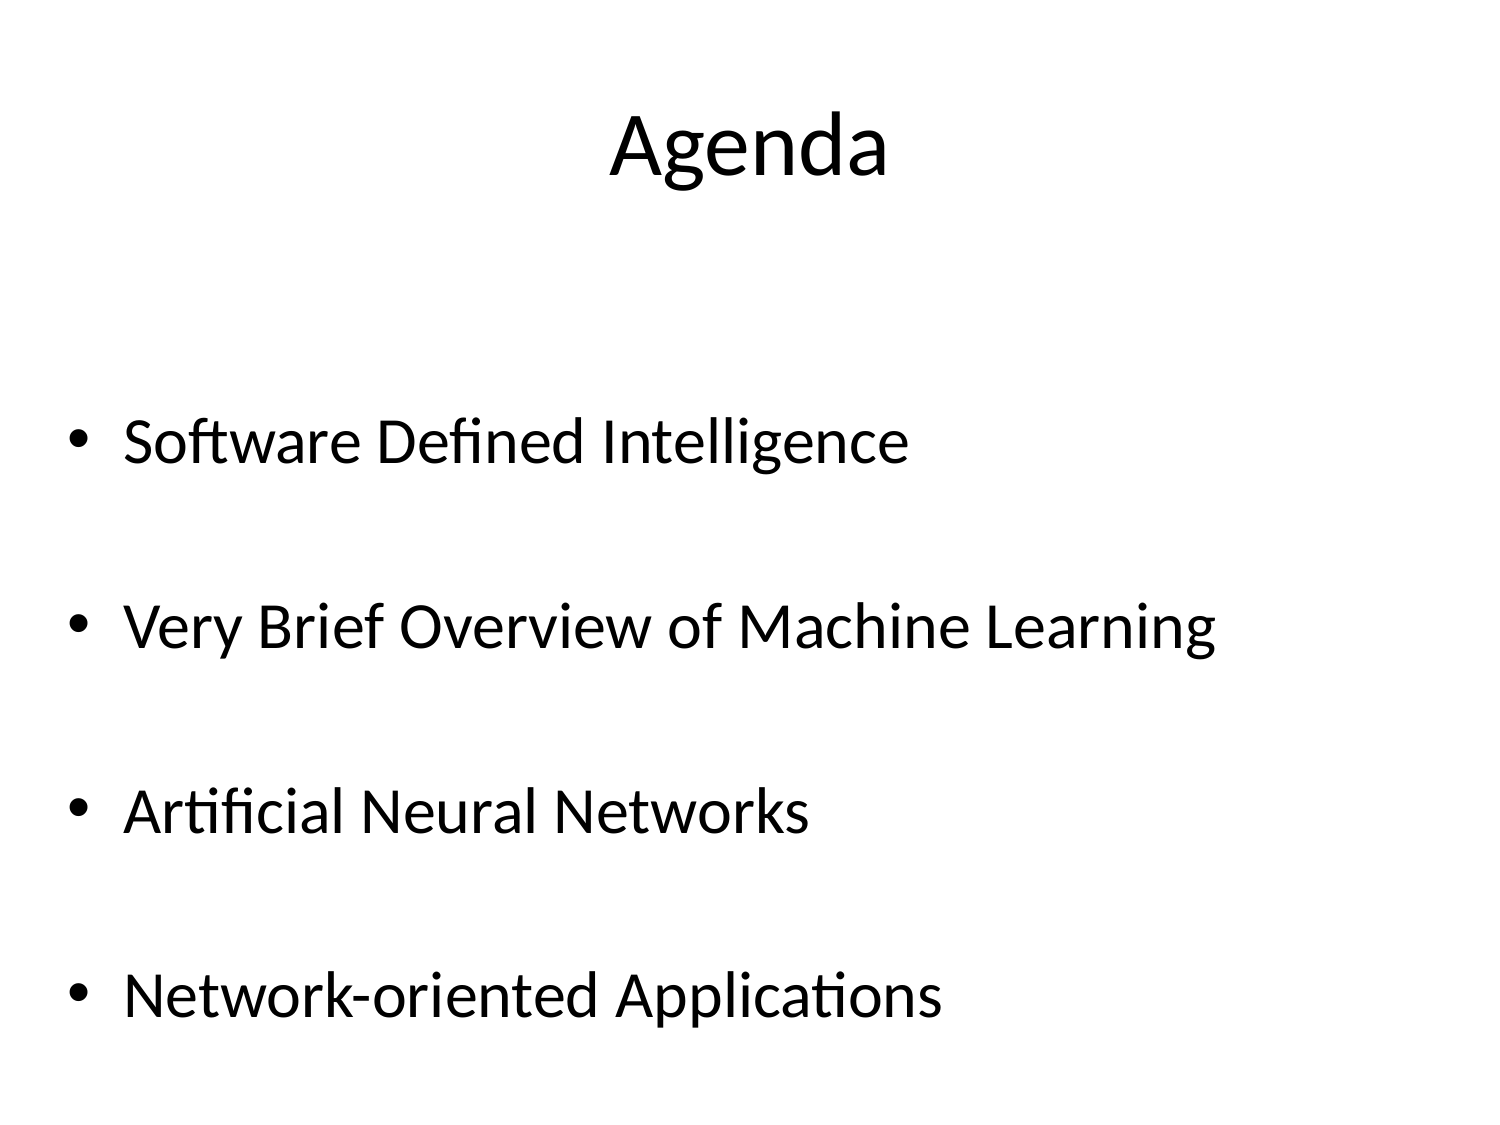

# Agenda

Software Defined Intelligence

Very Brief Overview of Machine Learning

Artificial Neural Networks

Network-oriented Applications